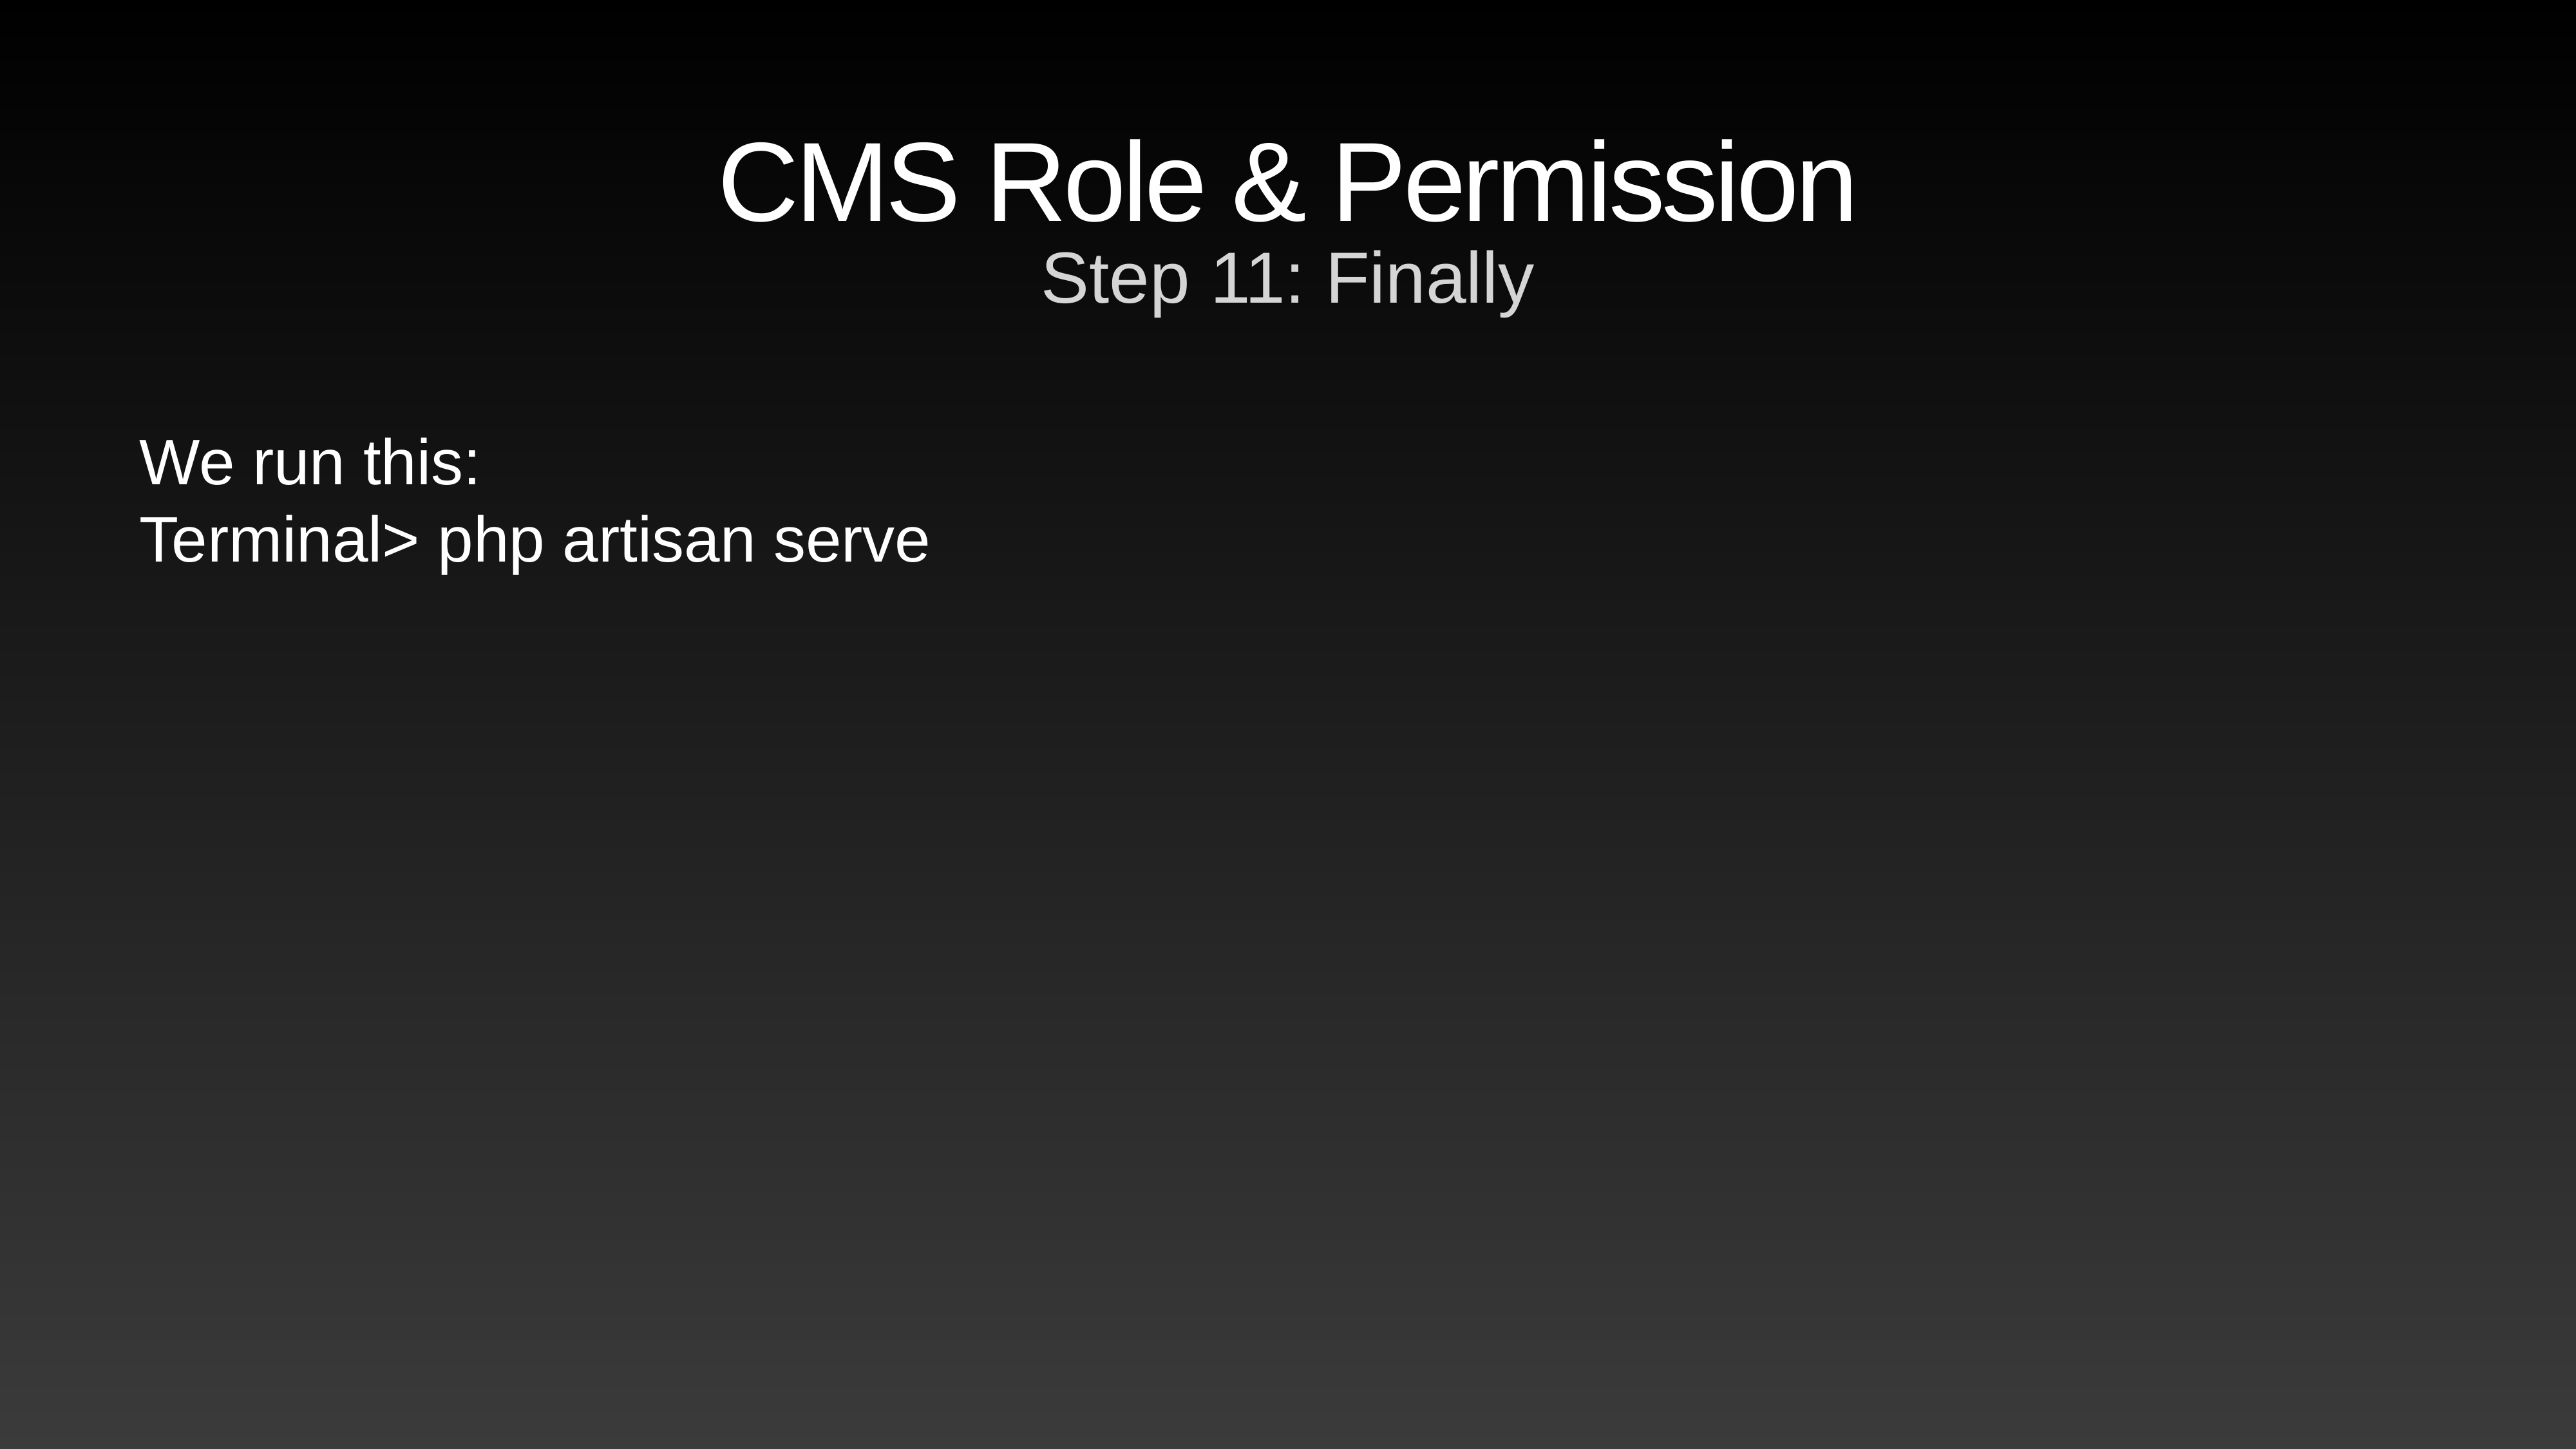

# CMS Role & Permission
Step 11: Finally
We run this:
Terminal> php artisan serve